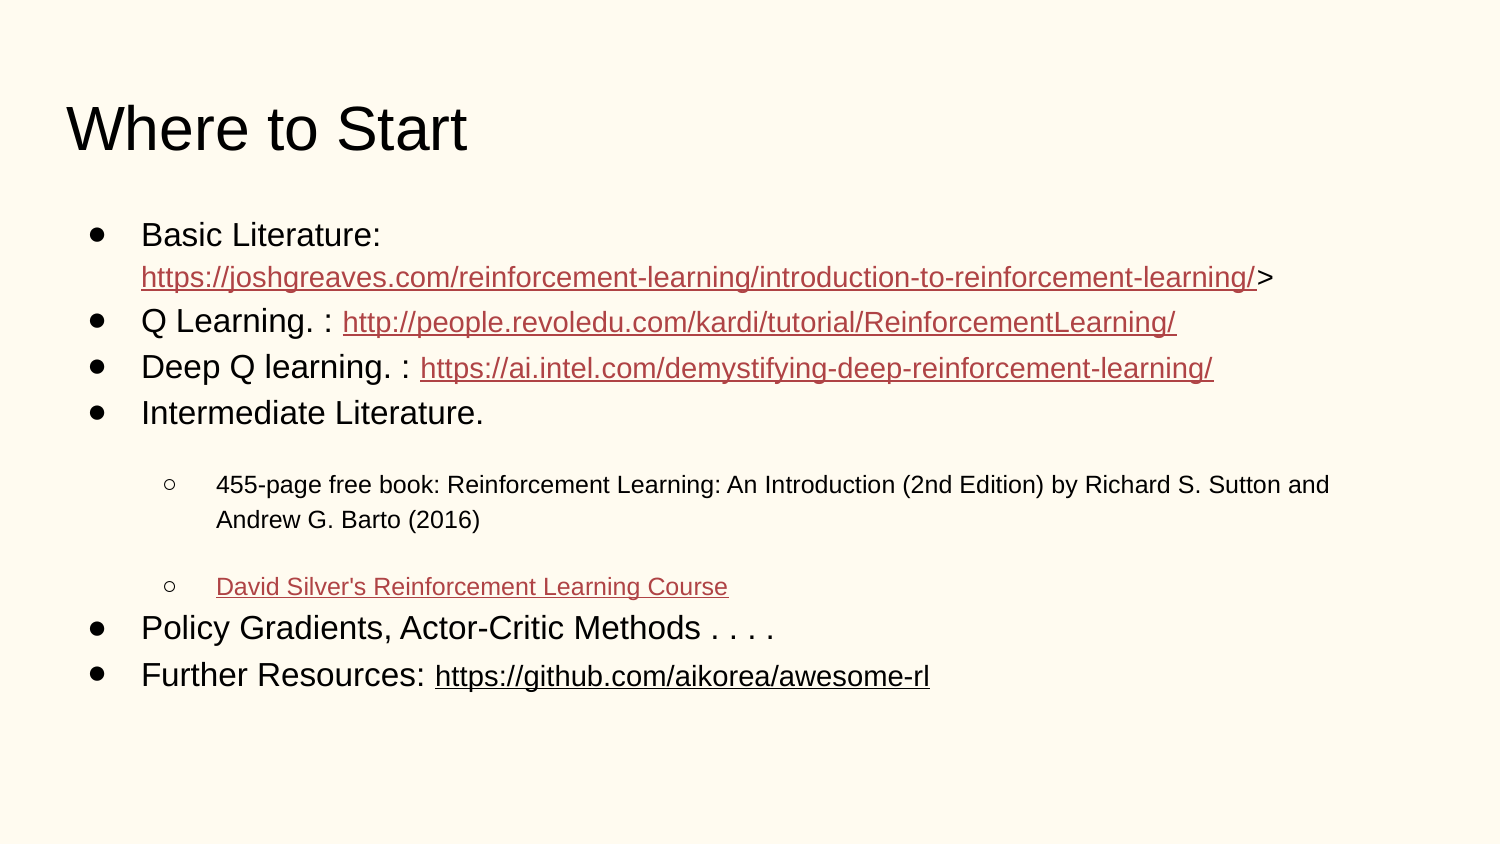

# Where to Start
Basic Literature: https://joshgreaves.com/reinforcement-learning/introduction-to-reinforcement-learning/>
Q Learning. : http://people.revoledu.com/kardi/tutorial/ReinforcementLearning/
Deep Q learning. : https://ai.intel.com/demystifying-deep-reinforcement-learning/
Intermediate Literature.
455-page free book: Reinforcement Learning: An Introduction (2nd Edition) by Richard S. Sutton and Andrew G. Barto (2016)
David Silver's Reinforcement Learning Course
Policy Gradients, Actor-Critic Methods . . . .
Further Resources: https://github.com/aikorea/awesome-rl
If the state possesses Markov Property (One Step Dynamics)

The best policy for choosing actions as a function of a Markov state is just as good as the best policy for choosing actions as a function of complete histories